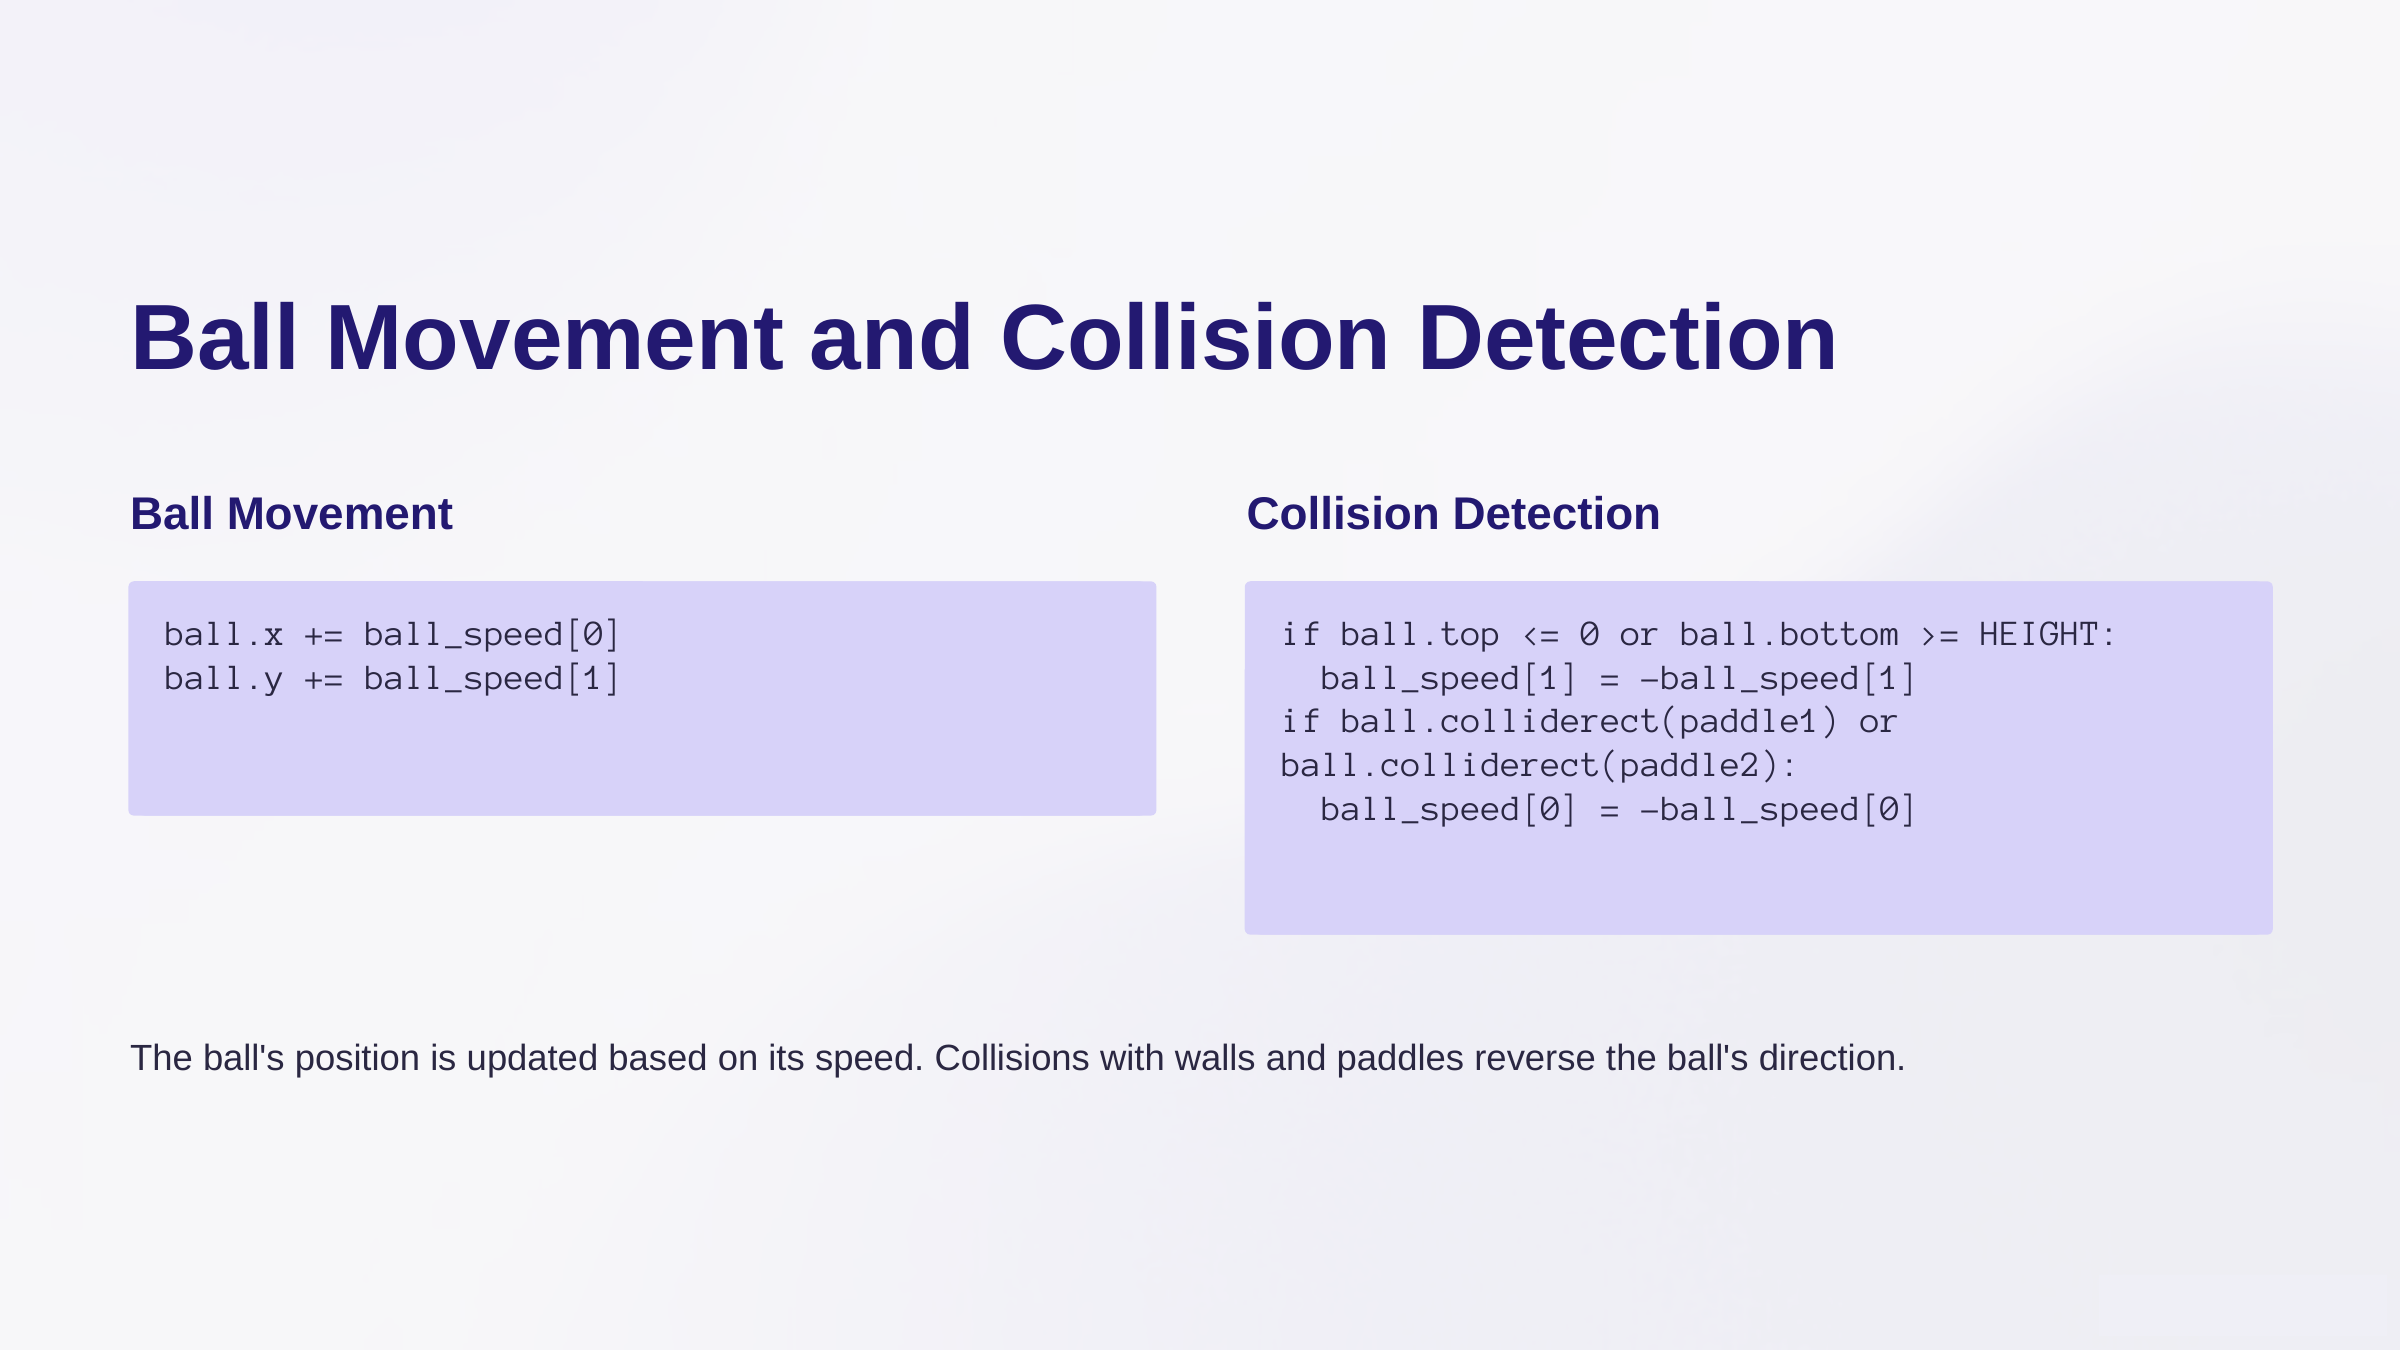

Ball Movement and Collision Detection
Ball Movement
Collision Detection

ball.x += ball_speed[0]
ball.y += ball_speed[1]

if ball.top <= 0 or ball.bottom >= HEIGHT:
  ball_speed[1] = -ball_speed[1]
if ball.colliderect(paddle1) or ball.colliderect(paddle2):
  ball_speed[0] = -ball_speed[0]

The ball's position is updated based on its speed. Collisions with walls and paddles reverse the ball's direction.